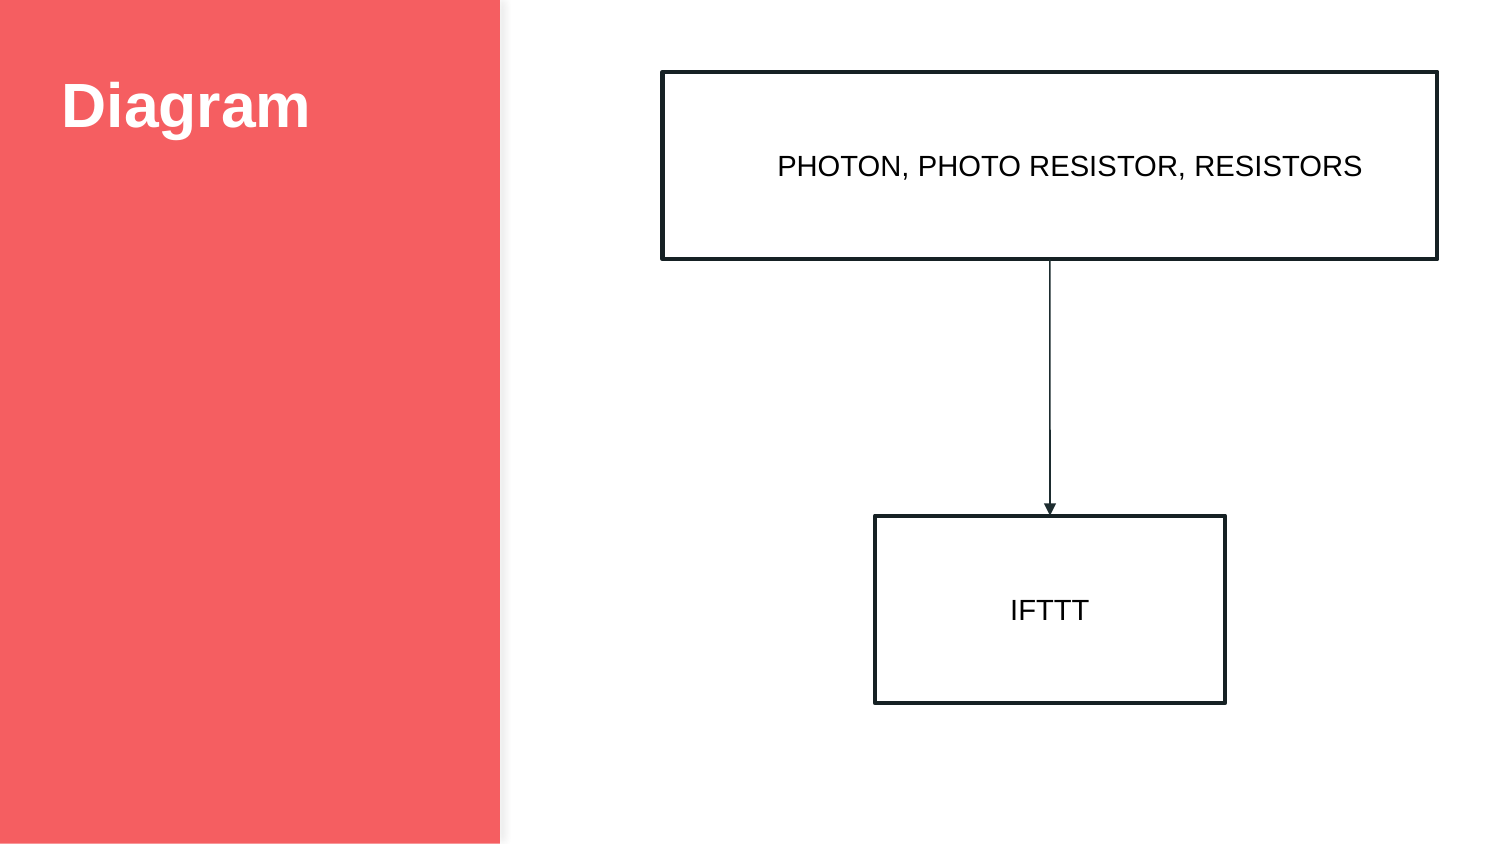

# Diagram

PHOTON, PHOTO RESISTOR, RESISTORS

IFTTT